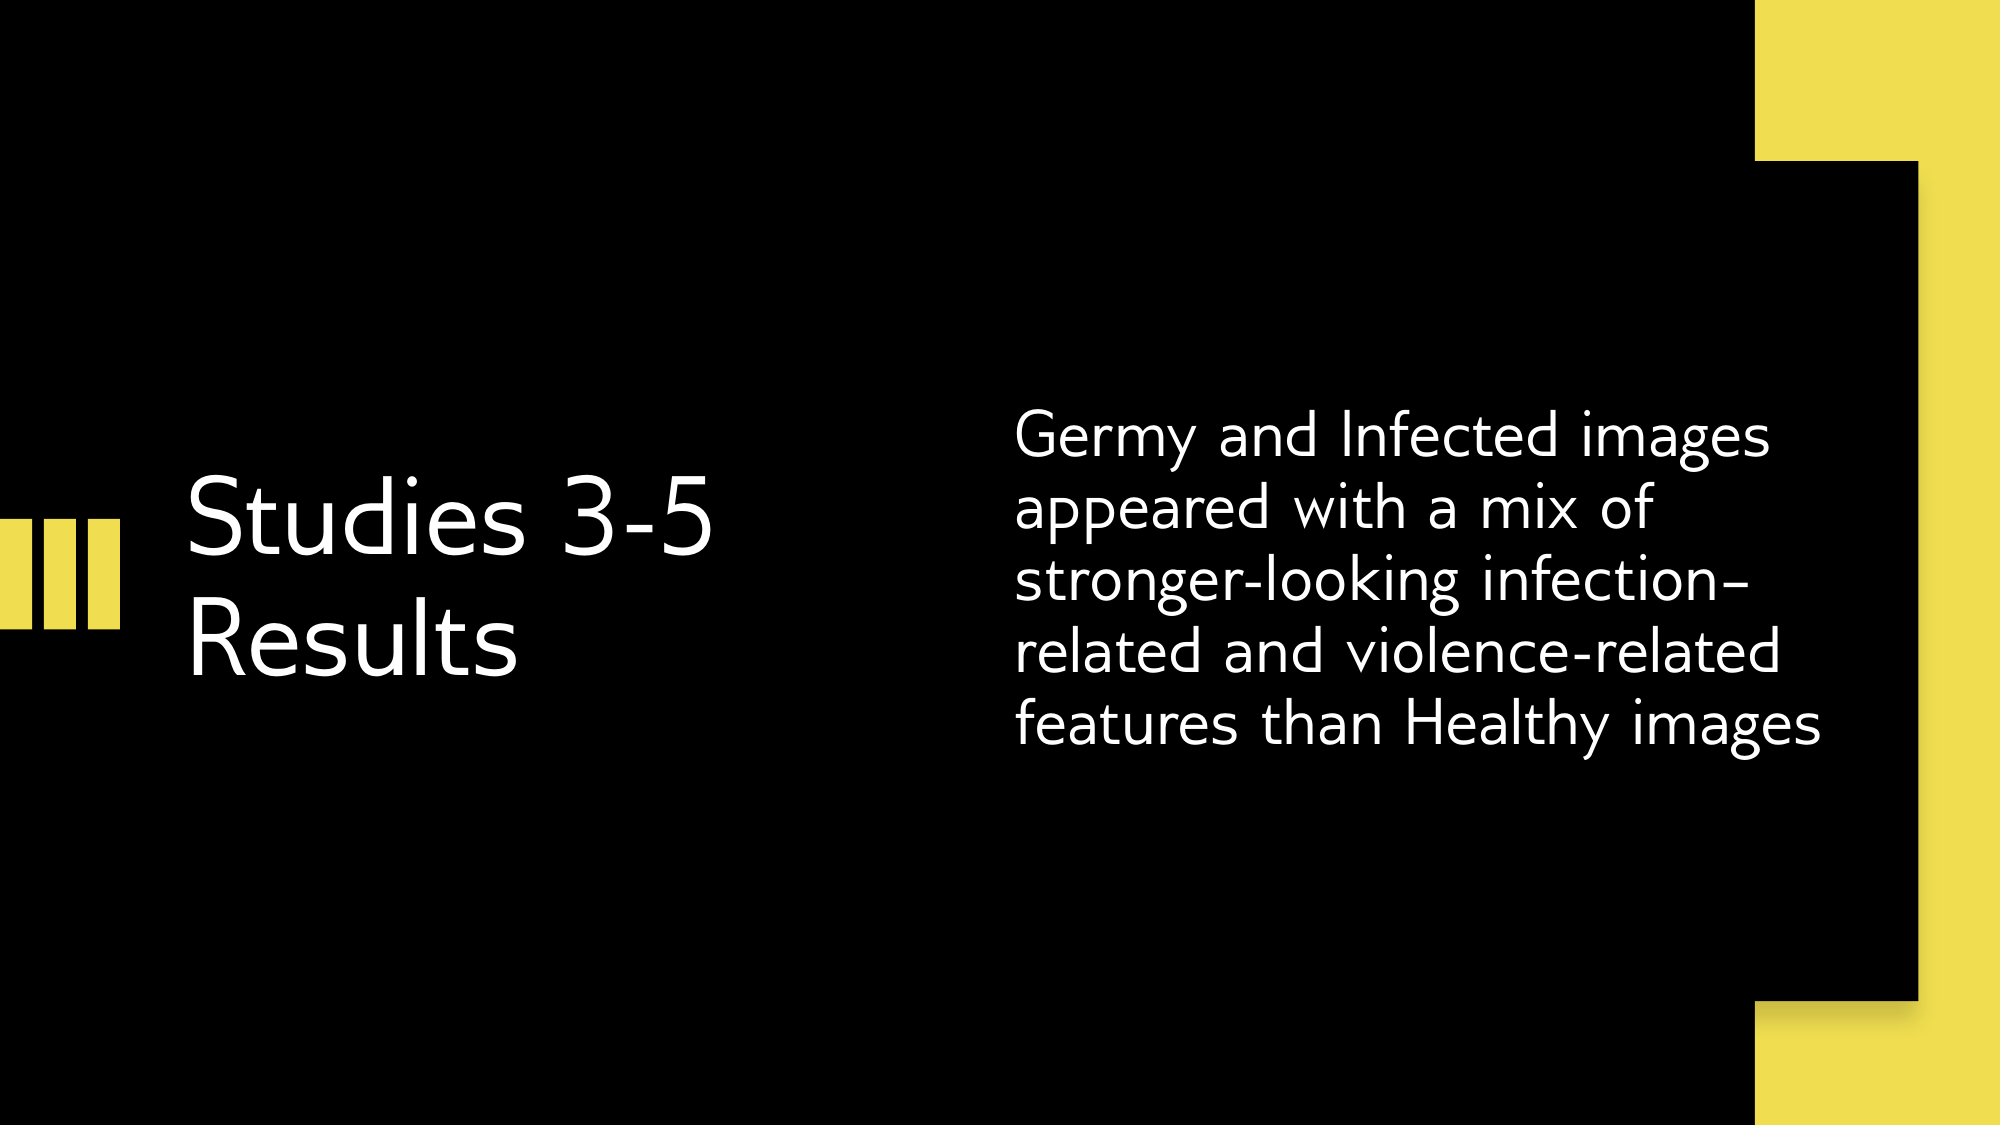

# Studies 3-5 Results
Germy and Infected images appeared with a mix of stronger-looking infection–related and violence-related features than Healthy images